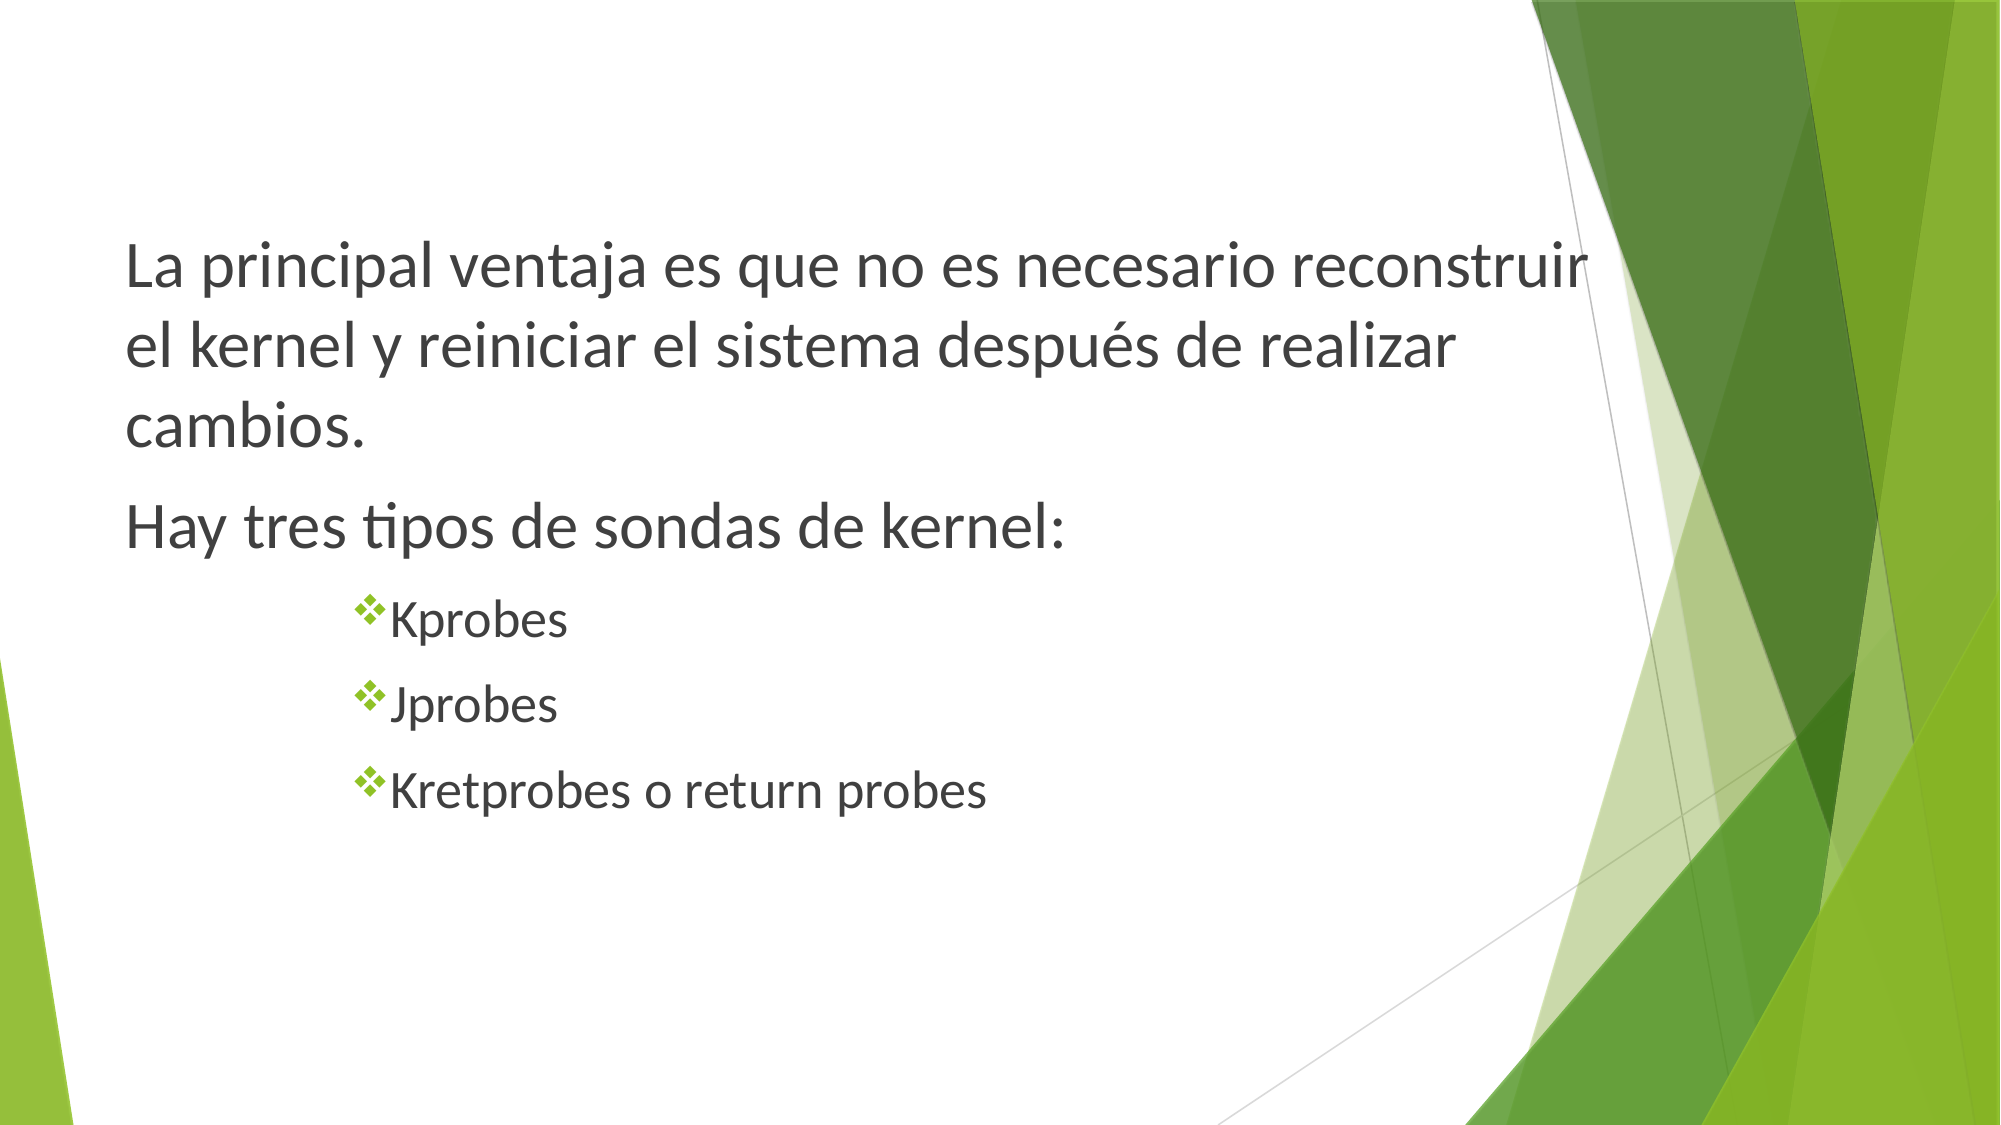

La principal ventaja es que no es necesario reconstruir el kernel y reiniciar el sistema después de realizar cambios.
Hay tres tipos de sondas de kernel:
Kprobes
Jprobes
Kretprobes o return probes